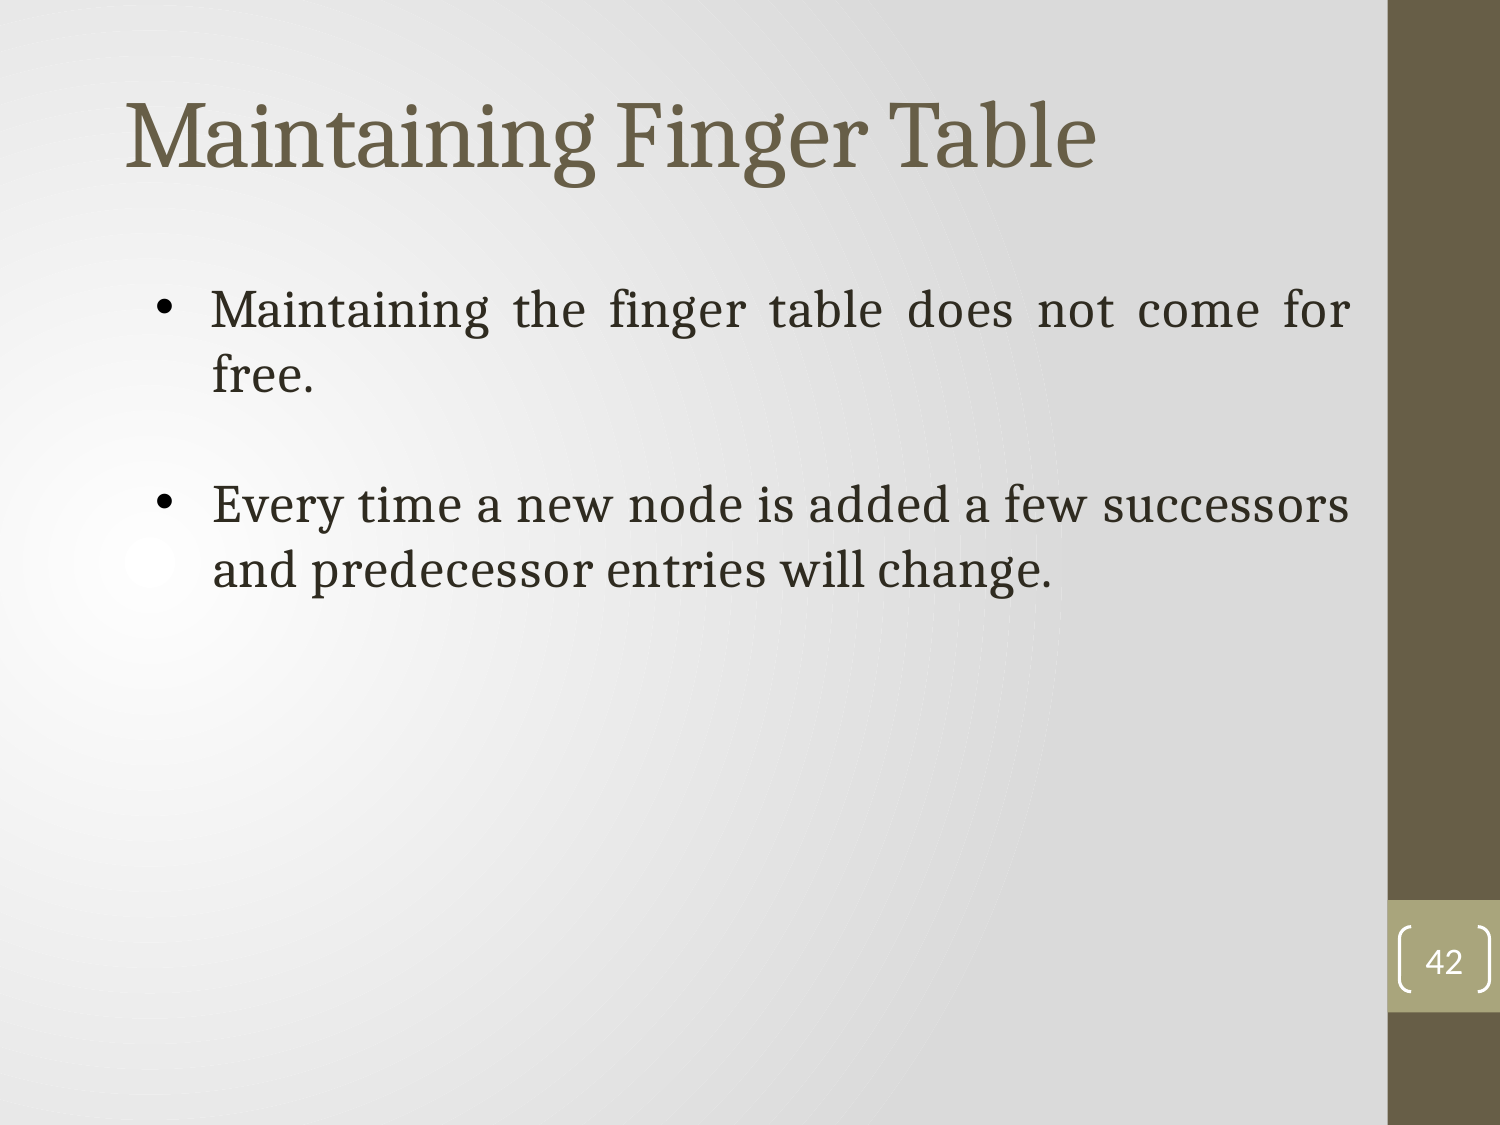

# Maintaining Finger Table
Maintaining the finger table does not come for free.

Every time a new node is added a few successors and predecessor entries will change.
42